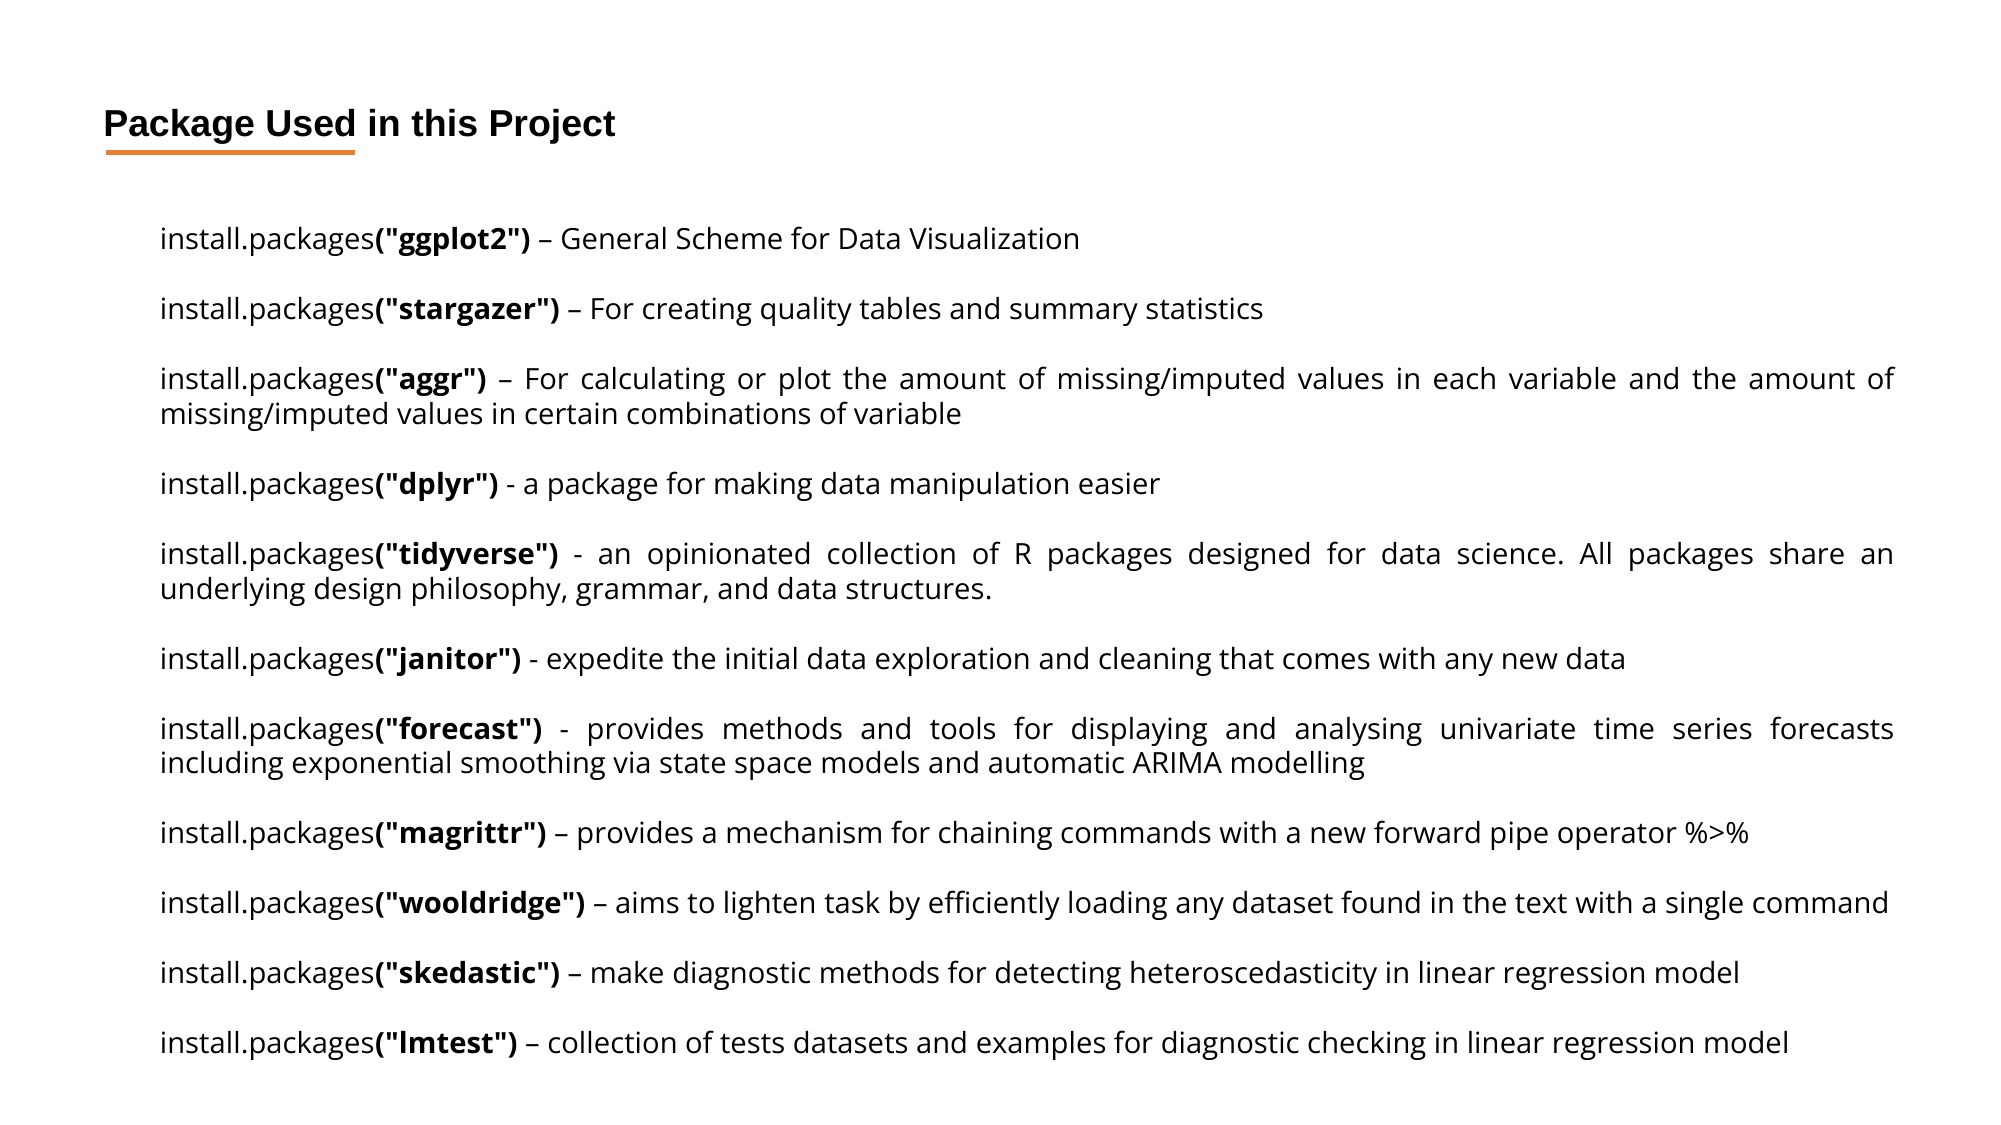

Package Used in this Project
install.packages("ggplot2") – General Scheme for Data Visualization

install.packages("stargazer") – For creating quality tables and summary statistics

install.packages("aggr") – For calculating or plot the amount of missing/imputed values in each variable and the amount of missing/imputed values in certain combinations of variable

install.packages("dplyr") - a package for making data manipulation easier

install.packages("tidyverse") - an opinionated collection of R packages designed for data science. All packages share an underlying design philosophy, grammar, and data structures.

install.packages("janitor") - expedite the initial data exploration and cleaning that comes with any new data

install.packages("forecast") - provides methods and tools for displaying and analysing univariate time series forecasts including exponential smoothing via state space models and automatic ARIMA modelling

install.packages("magrittr") – provides a mechanism for chaining commands with a new forward pipe operator %>%

install.packages("wooldridge") – aims to lighten task by efficiently loading any dataset found in the text with a single command

install.packages("skedastic") – make diagnostic methods for detecting heteroscedasticity in linear regression model

install.packages("lmtest") – collection of tests datasets and examples for diagnostic checking in linear regression model